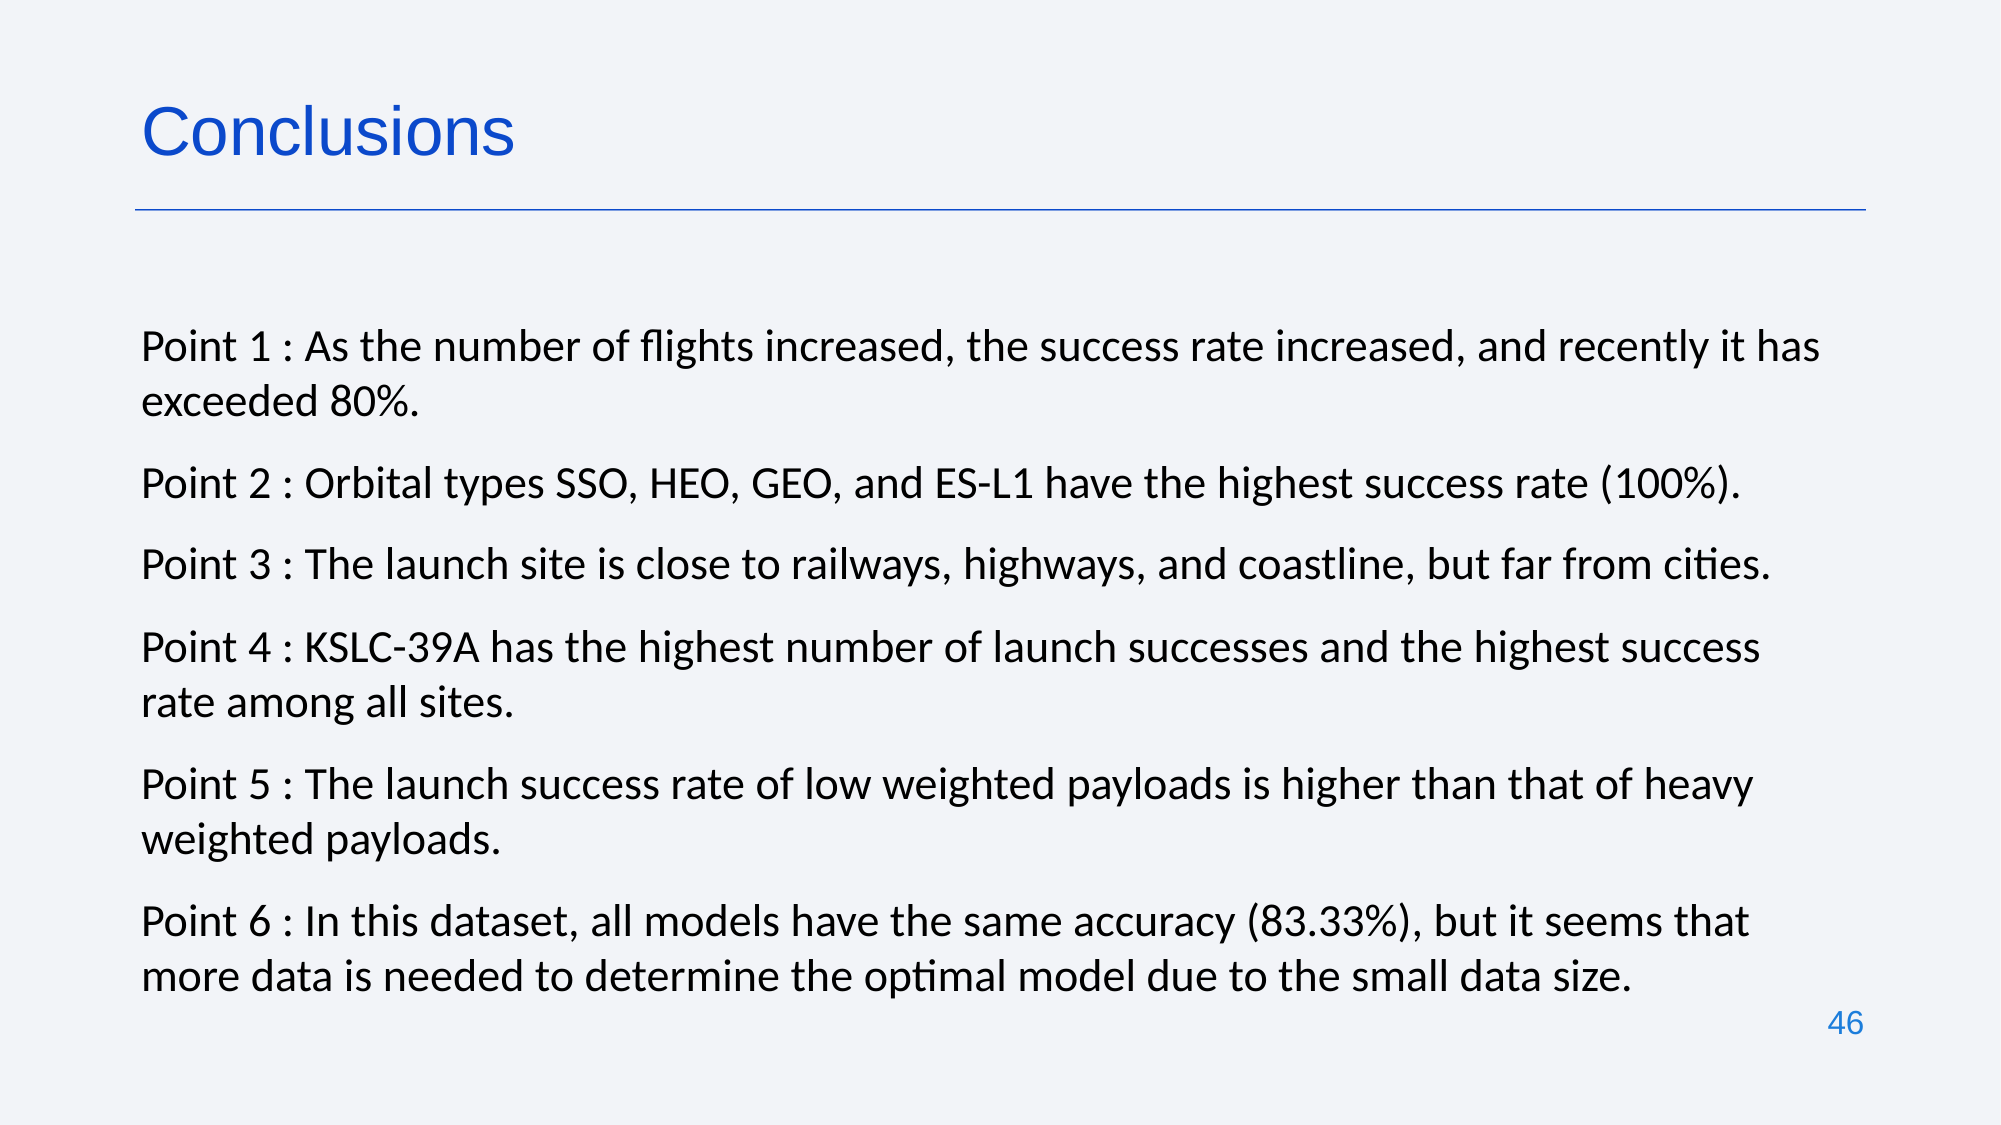

Conclusions
Point 1 : As the number of flights increased, the success rate increased, and recently it has exceeded 80%.
Point 2 : Orbital types SSO, HEO, GEO, and ES-L1 have the highest success rate (100%).
Point 3 : The launch site is close to railways, highways, and coastline, but far from cities.
Point 4 : KSLC-39A has the highest number of launch successes and the highest success rate among all sites.
Point 5 : The launch success rate of low weighted payloads is higher than that of heavy weighted payloads.
Point 6 : In this dataset, all models have the same accuracy (83.33%), but it seems that more data is needed to determine the optimal model due to the small data size.
46